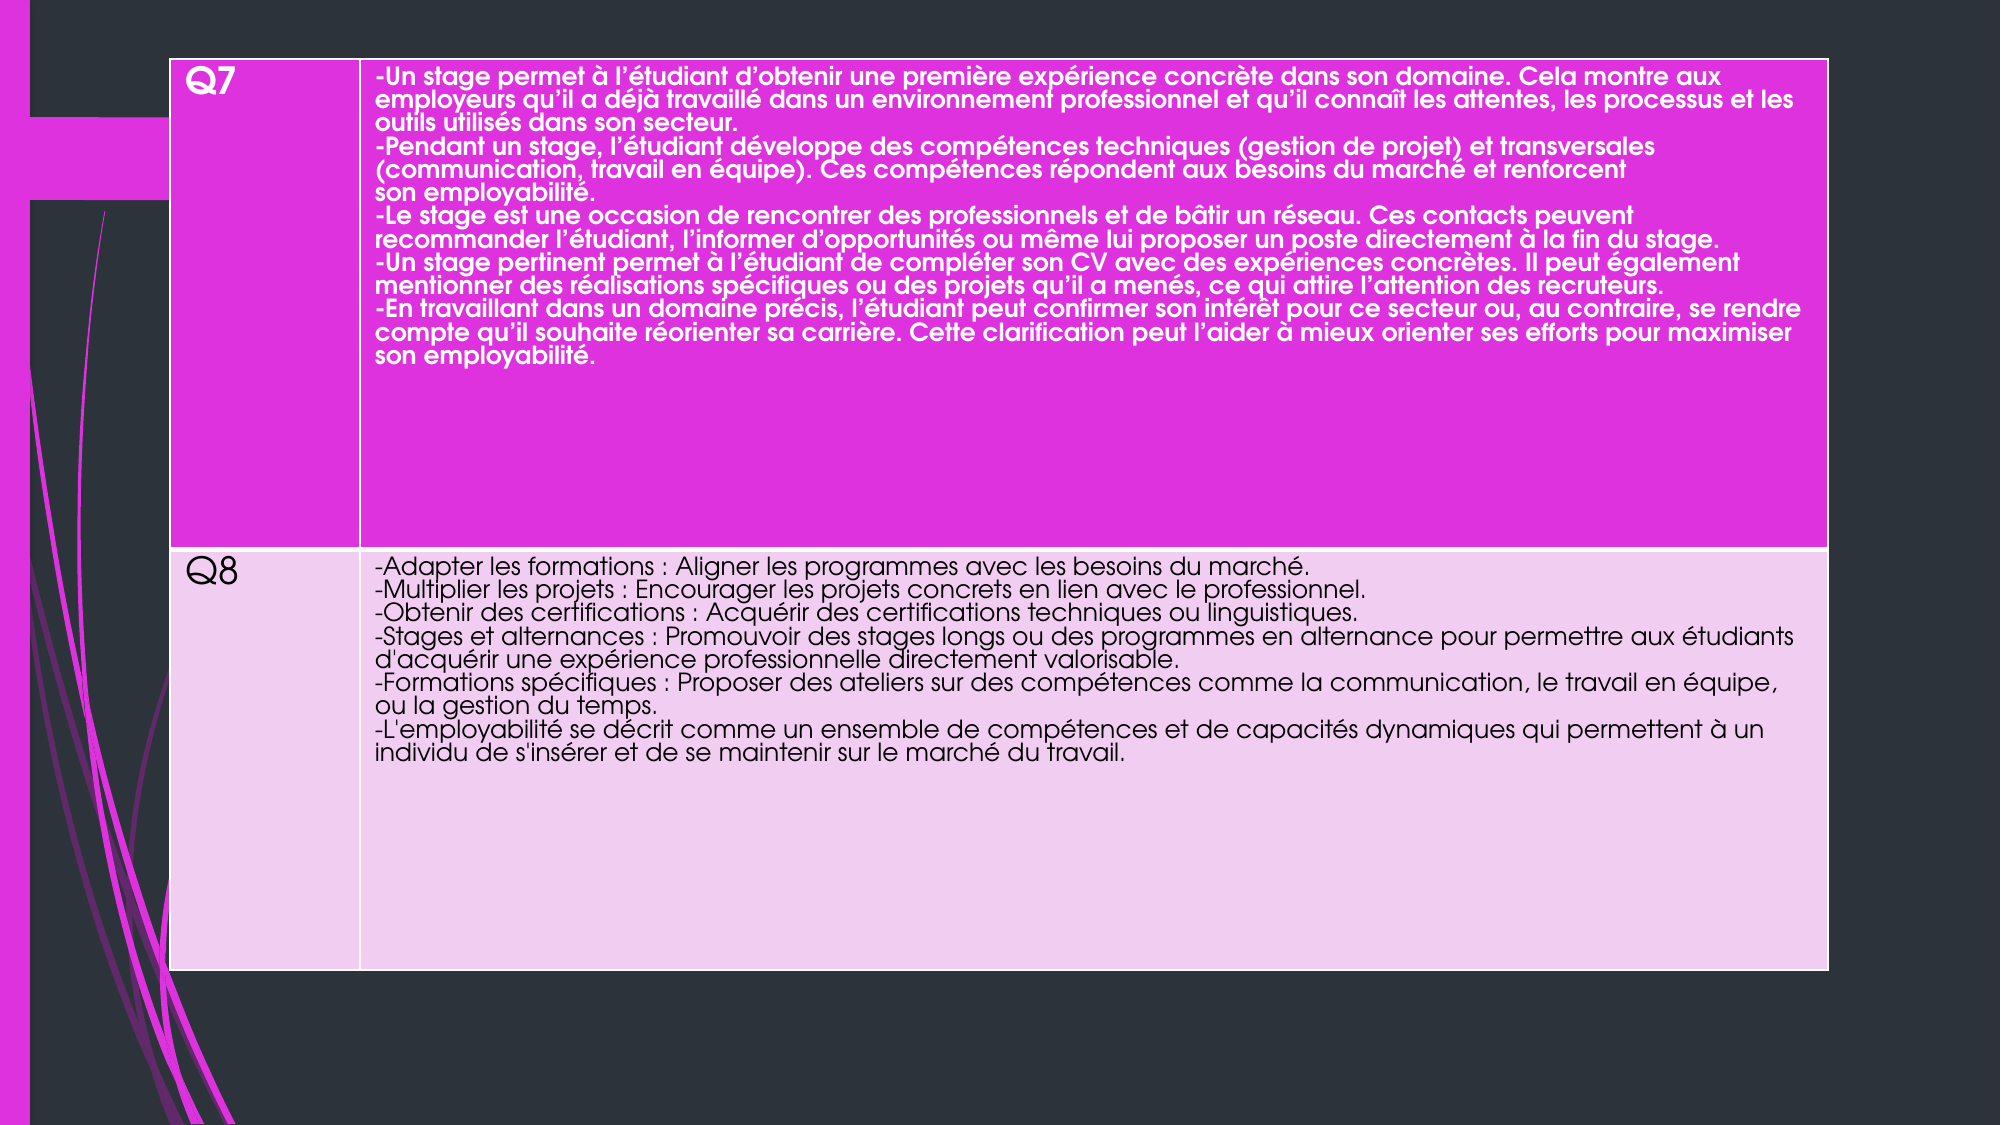

| Q7 | -Un stage permet à l’étudiant d’obtenir une première expérience concrète dans son domaine. Cela montre aux employeurs qu’il a déjà travaillé dans un environnement professionnel et qu’il connaît les attentes, les processus et les outils utilisés dans son secteur. -Pendant un stage, l’étudiant développe des compétences techniques (gestion de projet) et transversales (communication, travail en équipe). Ces compétences répondent aux besoins du marché et renforcent son employabilité. -Le stage est une occasion de rencontrer des professionnels et de bâtir un réseau. Ces contacts peuvent recommander l’étudiant, l’informer d’opportunités ou même lui proposer un poste directement à la fin du stage. -Un stage pertinent permet à l’étudiant de compléter son CV avec des expériences concrètes. Il peut également mentionner des réalisations spécifiques ou des projets qu’il a menés, ce qui attire l’attention des recruteurs. -En travaillant dans un domaine précis, l’étudiant peut confirmer son intérêt pour ce secteur ou, au contraire, se rendre compte qu’il souhaite réorienter sa carrière. Cette clarification peut l’aider à mieux orienter ses efforts pour maximiser son employabilité. |
| --- | --- |
| Q8 | -Adapter les formations : Aligner les programmes avec les besoins du marché. -Multiplier les projets : Encourager les projets concrets en lien avec le professionnel. -Obtenir des certifications : Acquérir des certifications techniques ou linguistiques. -Stages et alternances : Promouvoir des stages longs ou des programmes en alternance pour permettre aux étudiants d'acquérir une expérience professionnelle directement valorisable. -Formations spécifiques : Proposer des ateliers sur des compétences comme la communication, le travail en équipe, ou la gestion du temps. -L'employabilité se décrit comme un ensemble de compétences et de capacités dynamiques qui permettent à un individu de s'insérer et de se maintenir sur le marché du travail. |